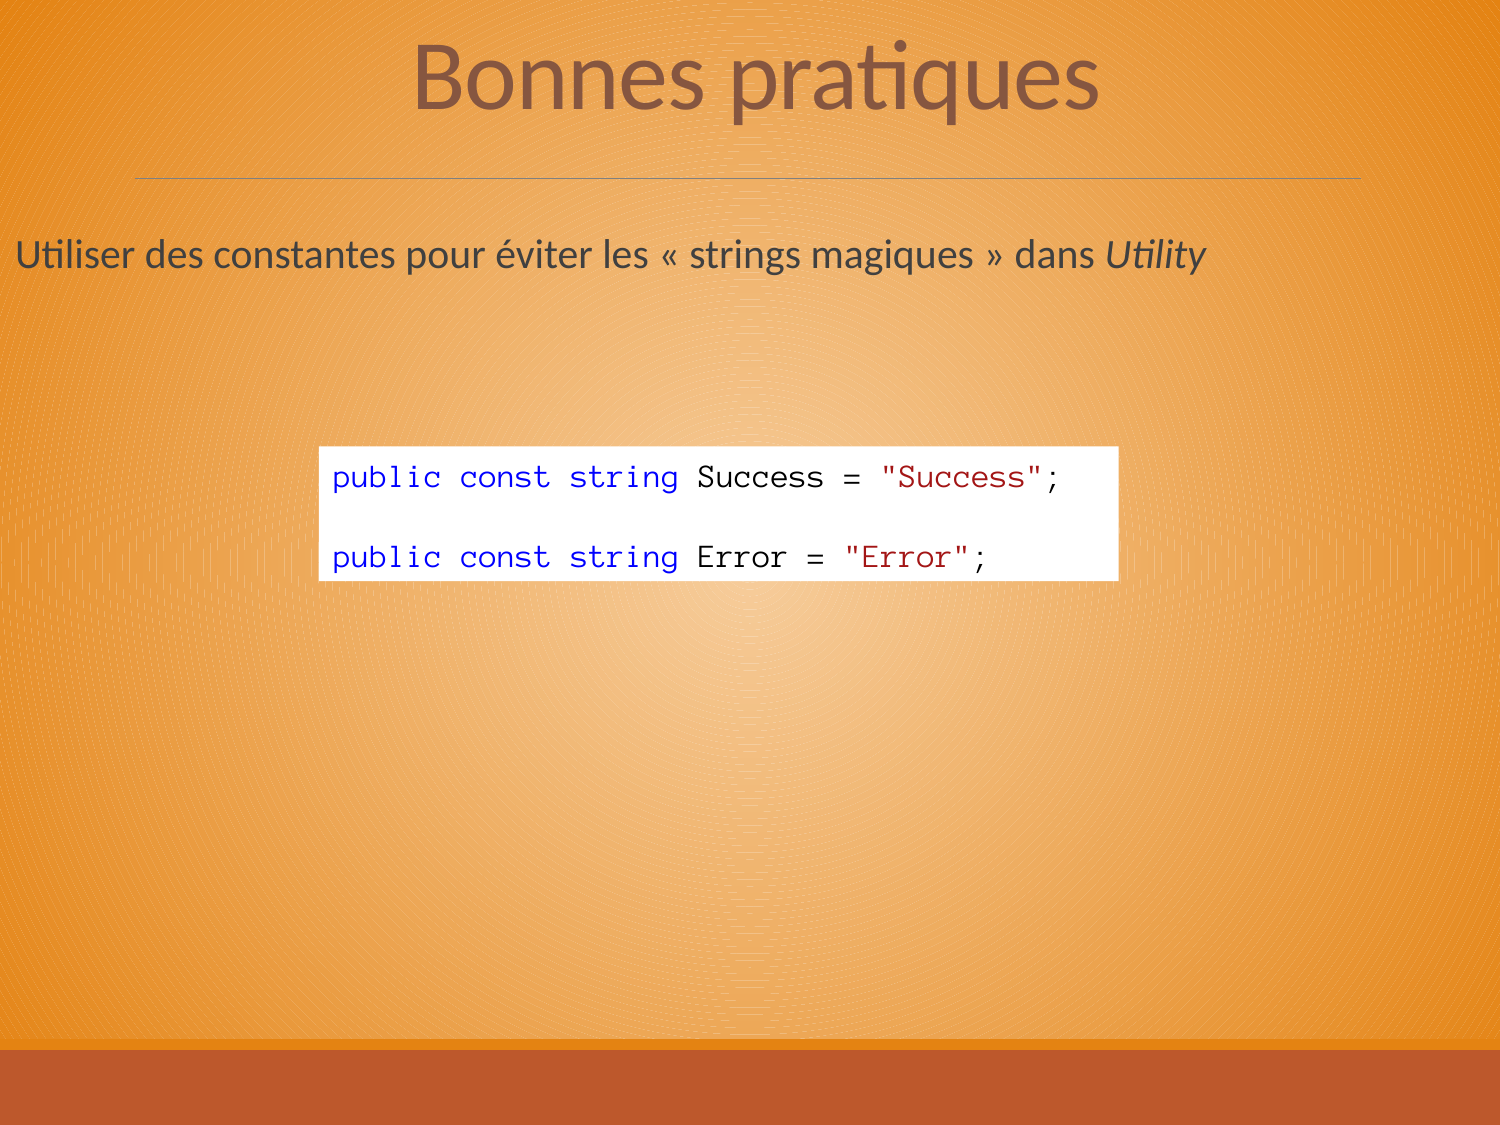

# Bonnes pratiques
Utiliser des constantes pour éviter les « strings magiques » dans Utility
public const string Success = "Success";
public const string Error = "Error";